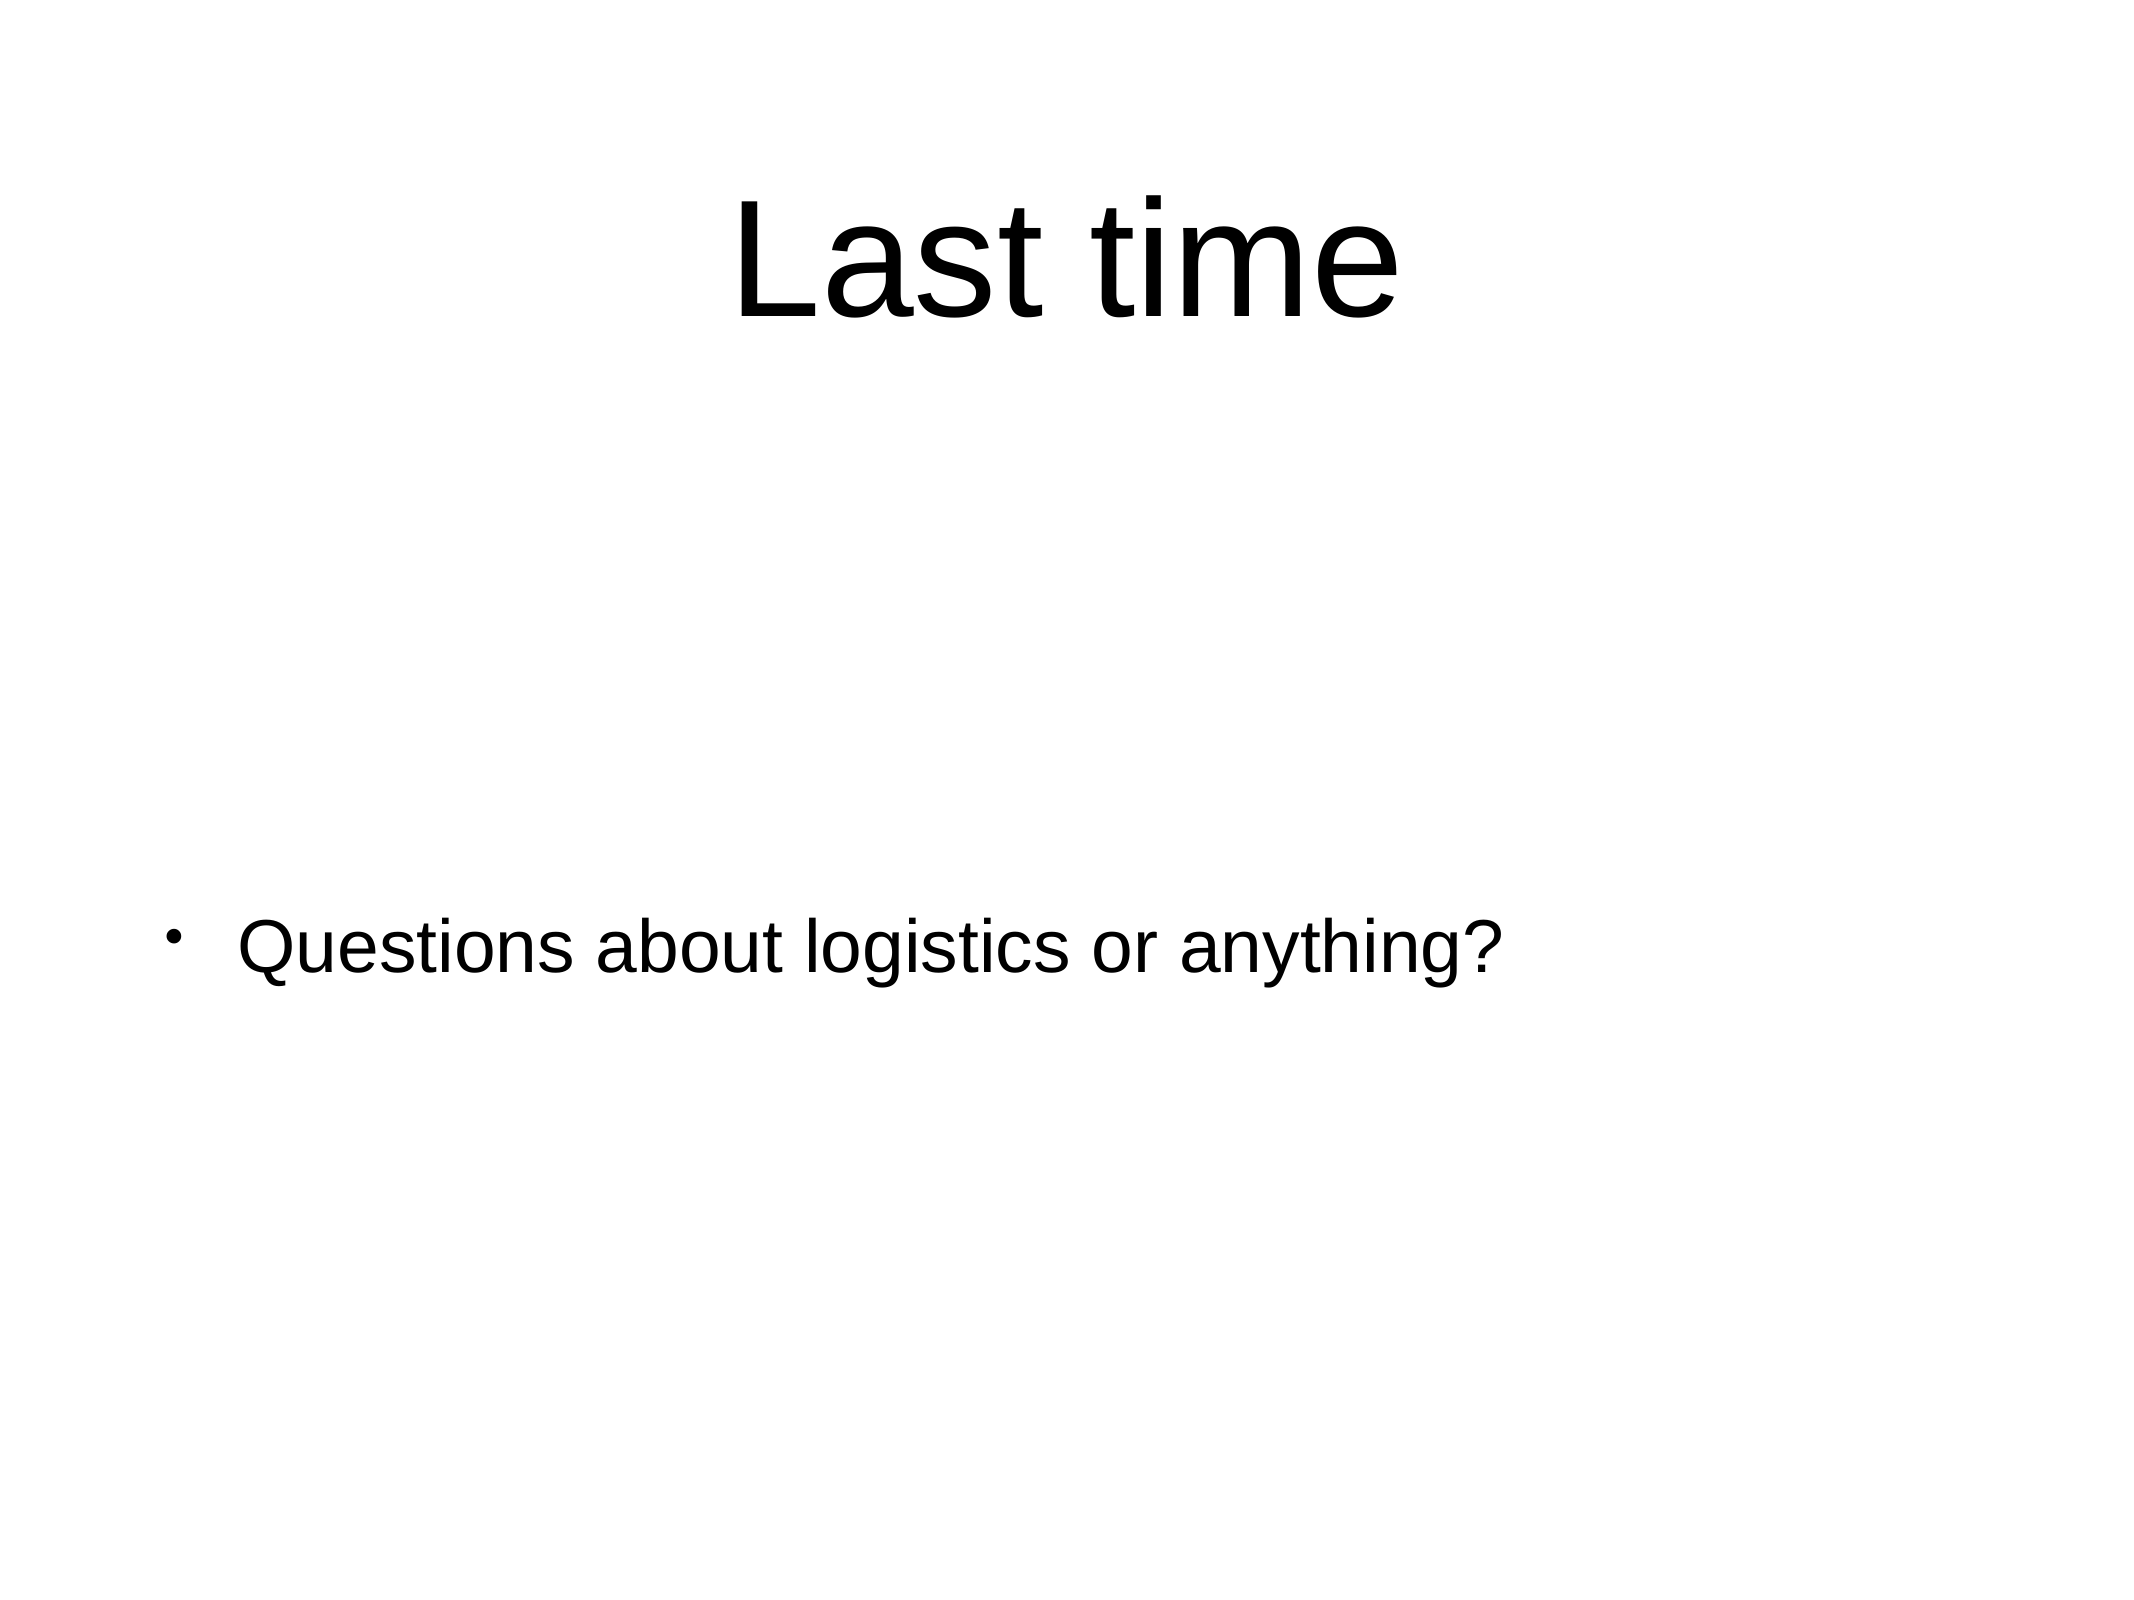

# Last time
Questions about logistics or anything?